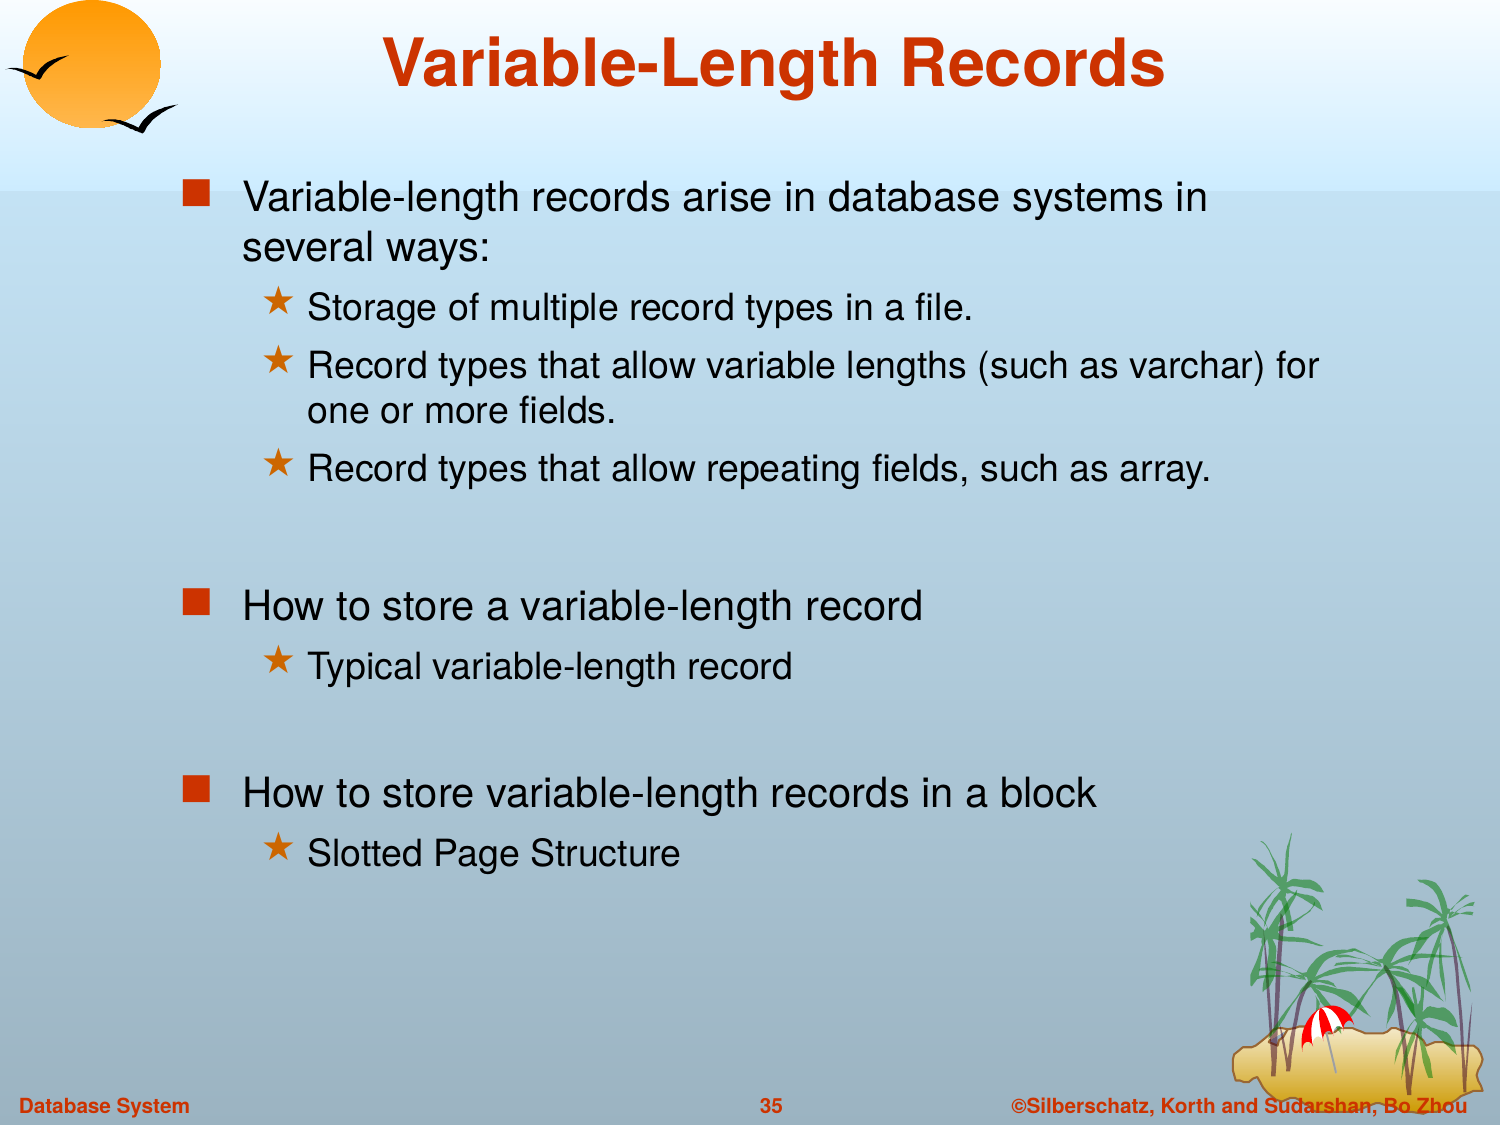

# Variable-Length Records
Variable-length records arise in database systems in several ways:
Storage of multiple record types in a file.
Record types that allow variable lengths (such as varchar) for one or more fields.
Record types that allow repeating fields, such as array.

How to store a variable-length record
Typical variable-length record

How to store variable-length records in a block
Slotted Page Structure